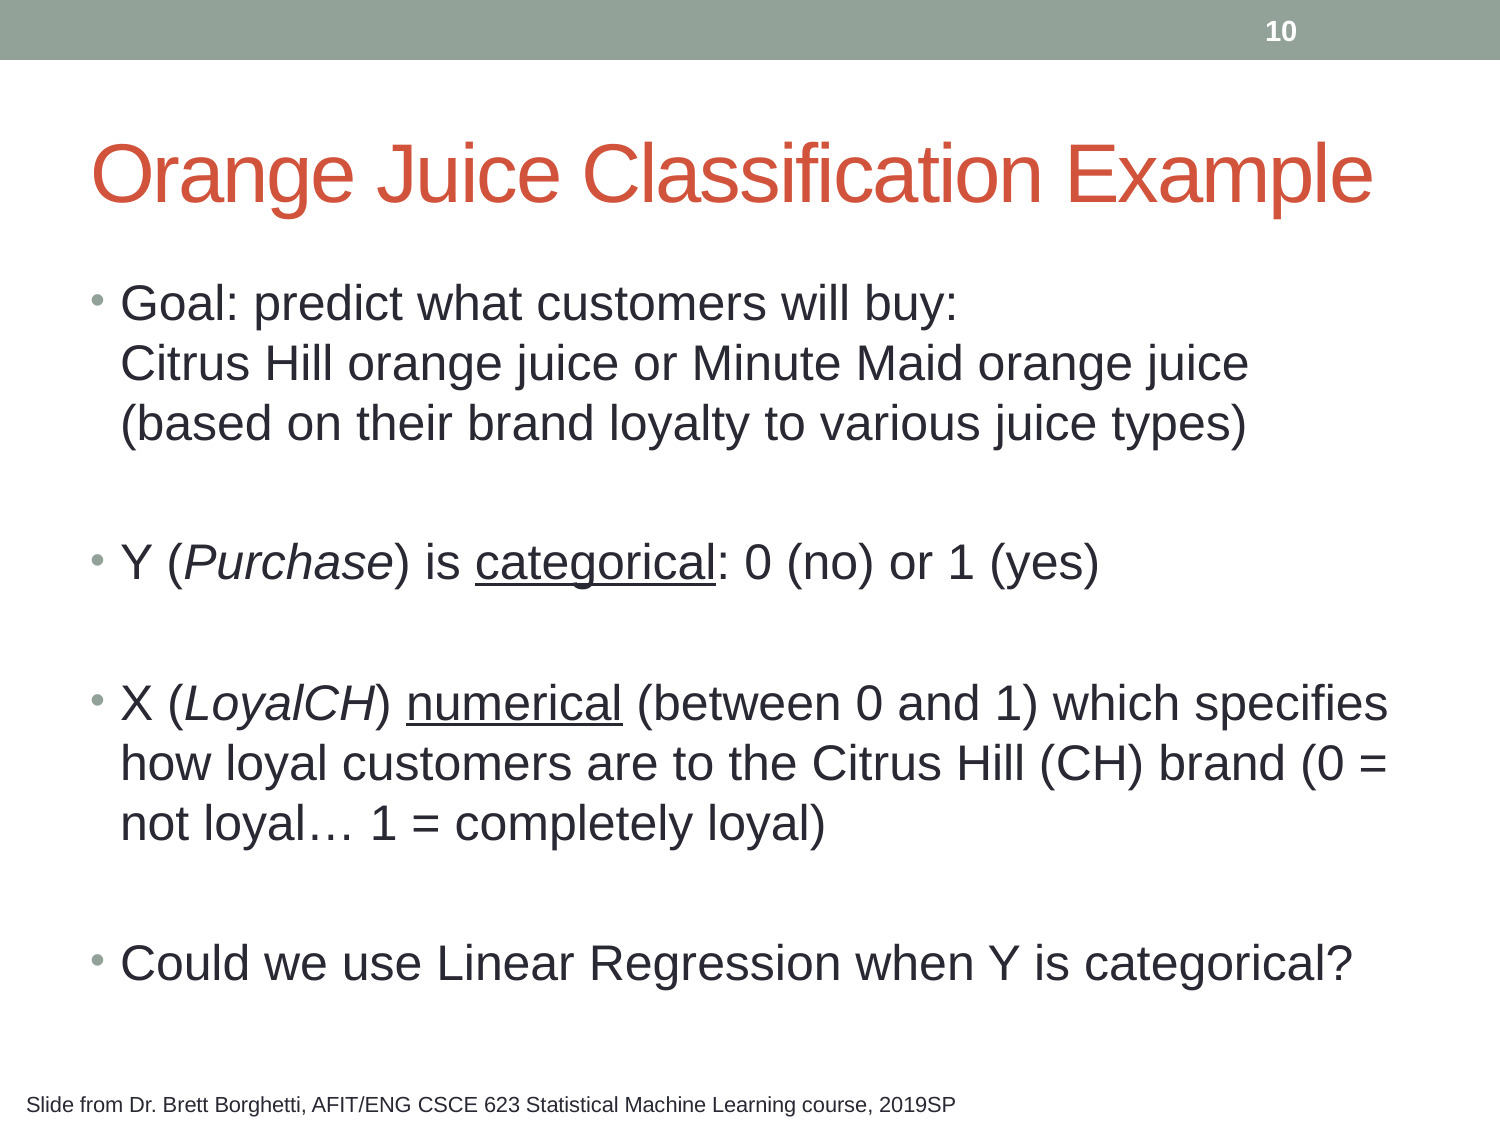

10
# Orange Juice Classification Example
Goal: predict what customers will buy:
Citrus Hill orange juice or Minute Maid orange juice
(based on their brand loyalty to various juice types)

Y (Purchase) is categorical: 0 (no) or 1 (yes)

X (LoyalCH) numerical (between 0 and 1) which specifies how loyal customers are to the Citrus Hill (CH) brand (0 = not loyal… 1 = completely loyal)

Could we use Linear Regression when Y is categorical?
Slide from Dr. Brett Borghetti, AFIT/ENG CSCE 623 Statistical Machine Learning course, 2019SP